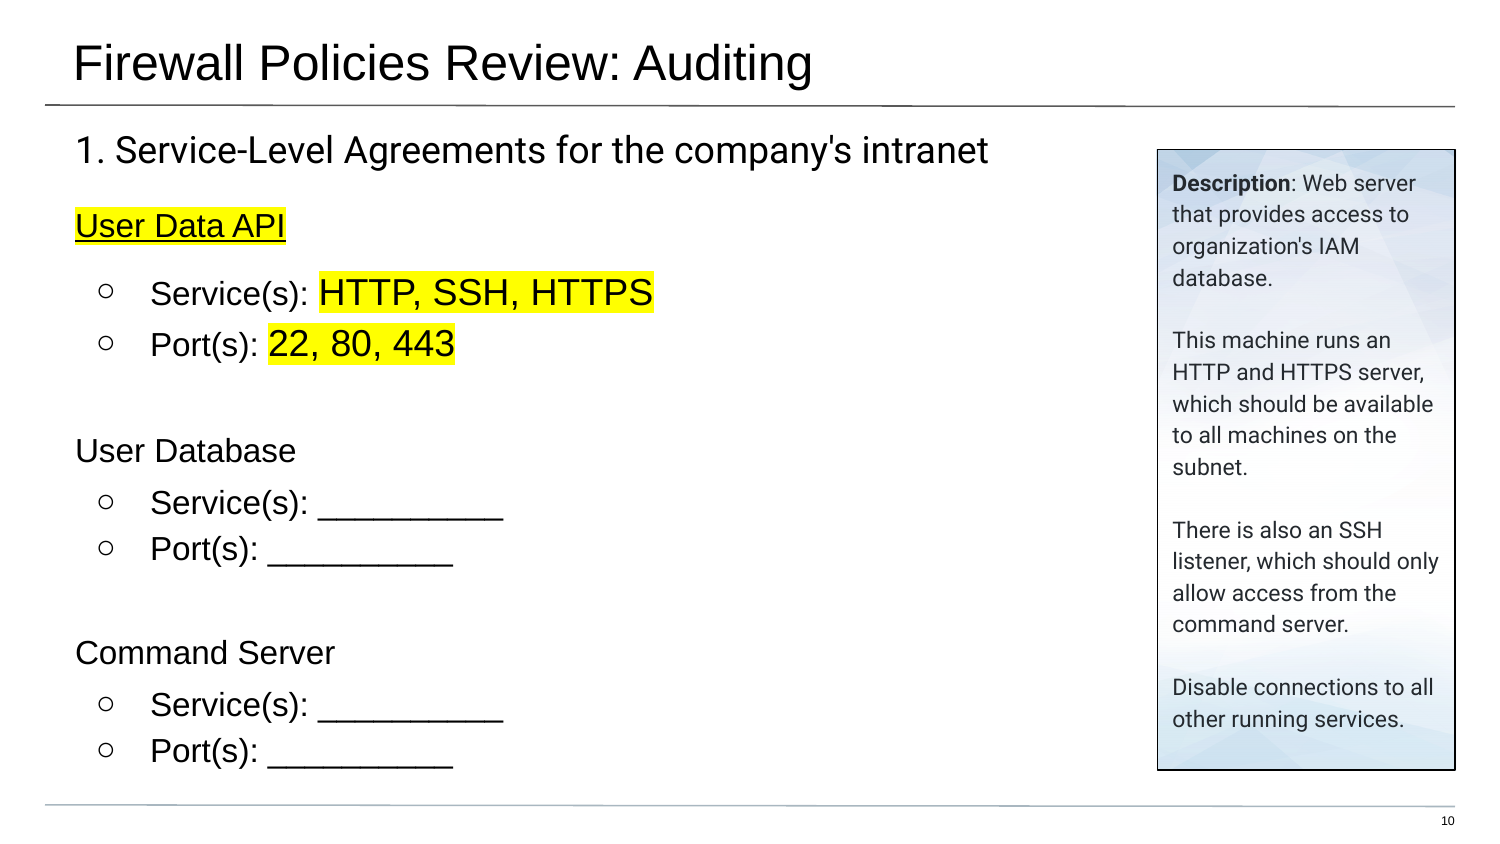

# Firewall Policies Review: Auditing
1. Service-Level Agreements for the company's intranet
Description: Web server that provides access to organization's IAM database.

This machine runs an HTTP and HTTPS server, which should be available to all machines on the subnet.

There is also an SSH listener, which should only allow access from the command server.

Disable connections to all other running services.

User Data API
Service(s): HTTP, SSH, HTTPS
Port(s): 22, 80, 443

User Database
Service(s): __________
Port(s): __________

Command Server
Service(s): __________
Port(s): __________

10